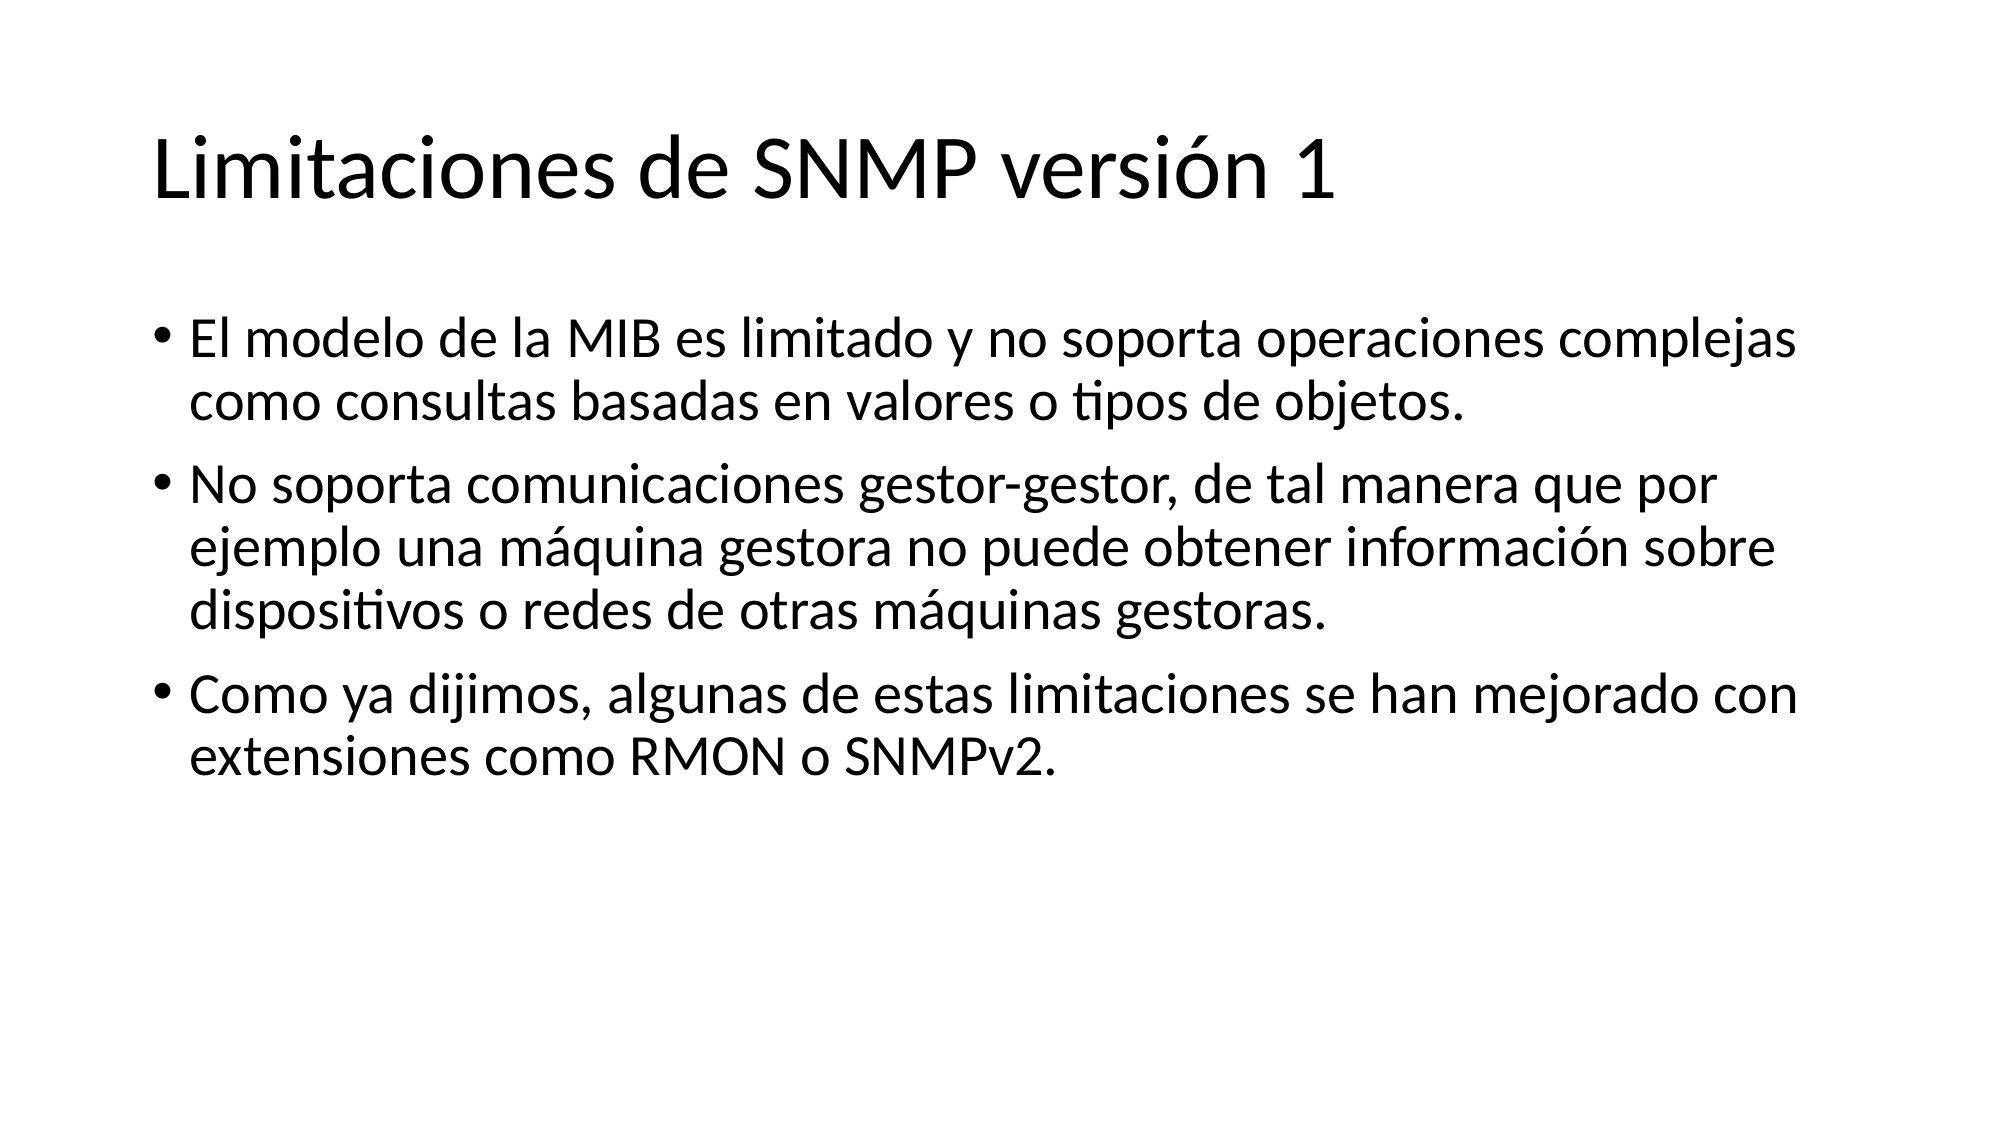

# Limitaciones de SNMP versión 1
El modelo de la MIB es limitado y no soporta operaciones complejas como consultas basadas en valores o tipos de objetos.
No soporta comunicaciones gestor-gestor, de tal manera que por ejemplo una máquina gestora no puede obtener información sobre dispositivos o redes de otras máquinas gestoras.
Como ya dijimos, algunas de estas limitaciones se han mejorado con extensiones como RMON o SNMPv2.